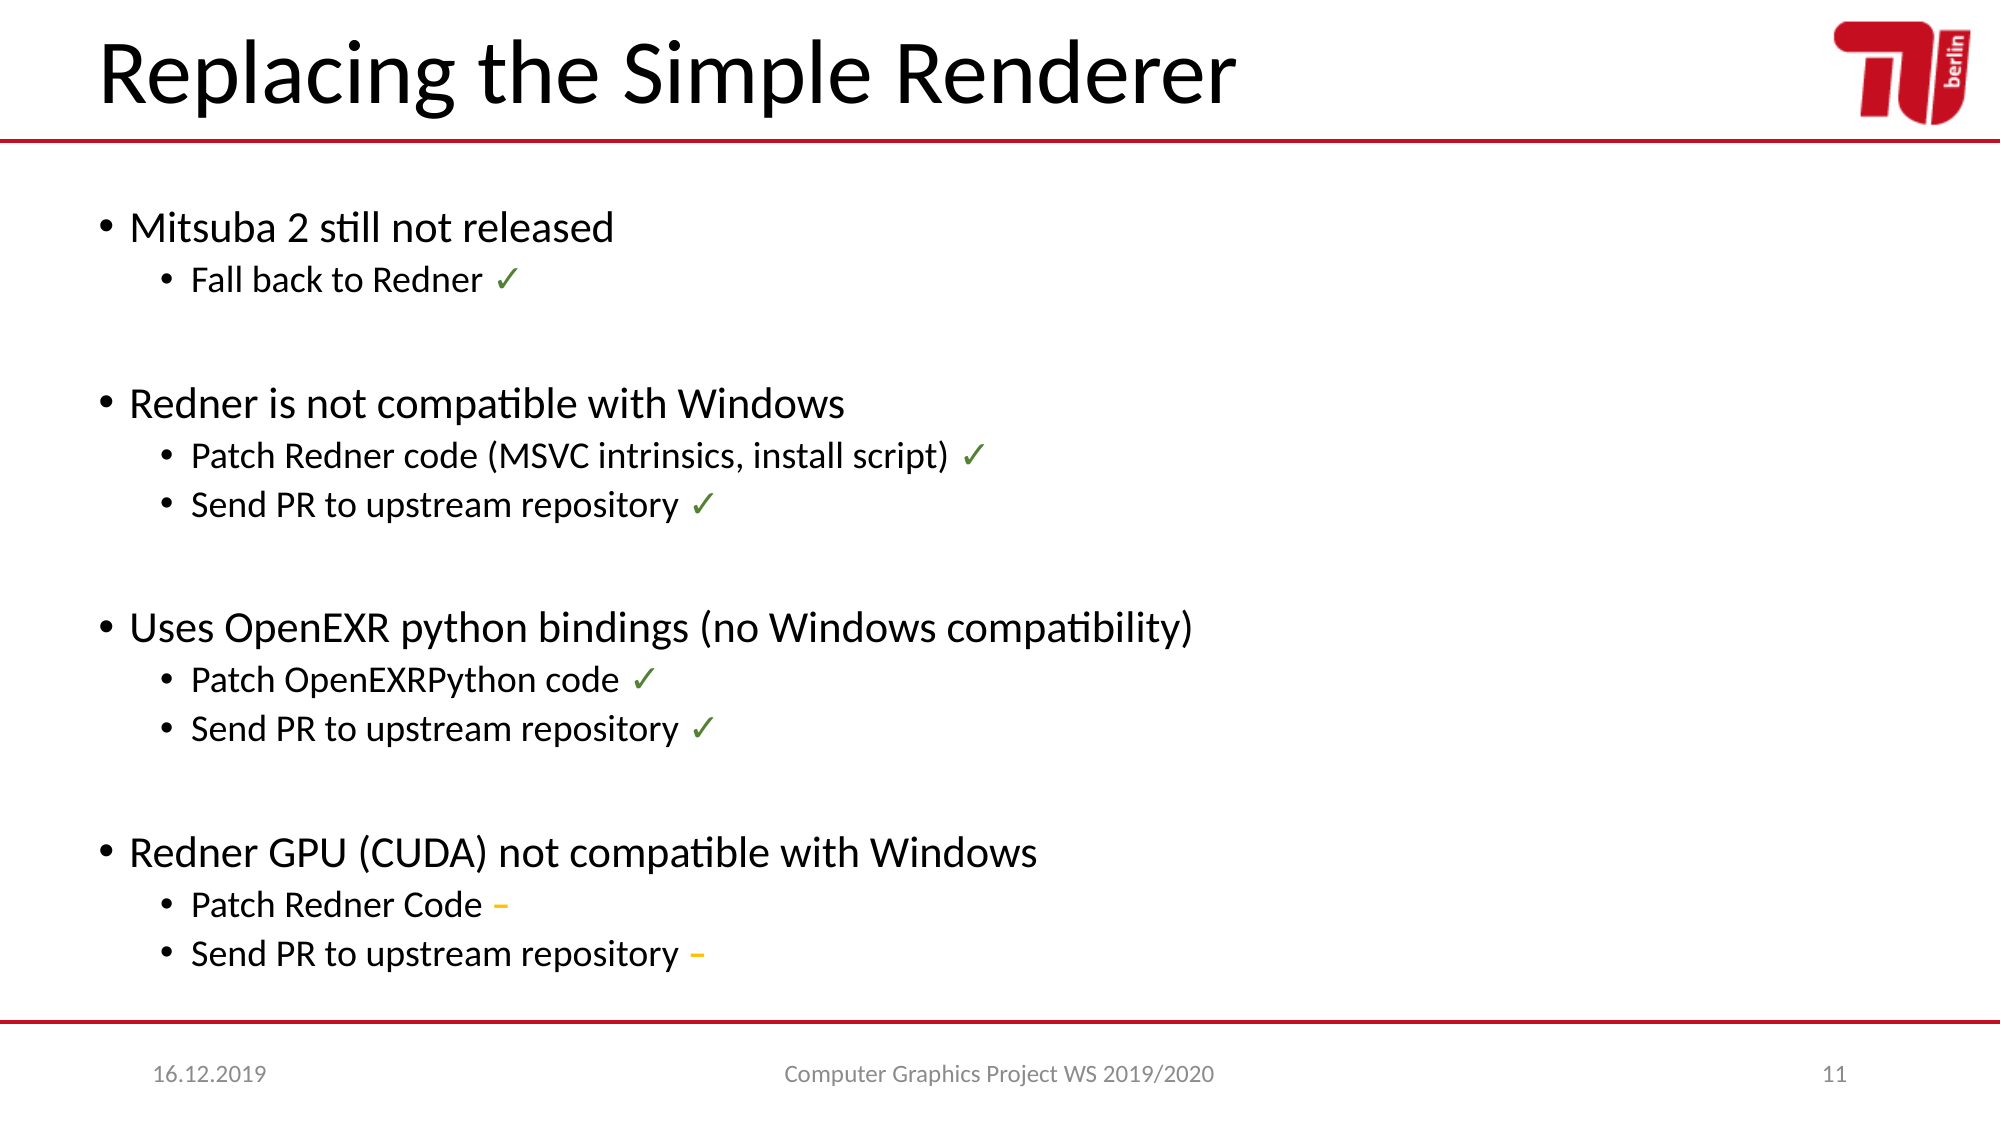

# Replacing the Simple Renderer
Mitsuba 2 still not released
Fall back to Redner ✓

Redner is not compatible with Windows
Patch Redner code (MSVC intrinsics, install script) ✓
Send PR to upstream repository ✓

Uses OpenEXR python bindings (no Windows compatibility)
Patch OpenEXRPython code ✓
Send PR to upstream repository ✓

Redner GPU (CUDA) not compatible with Windows
Patch Redner Code –
Send PR to upstream repository –

16.12.2019
Computer Graphics Project WS 2019/2020
11